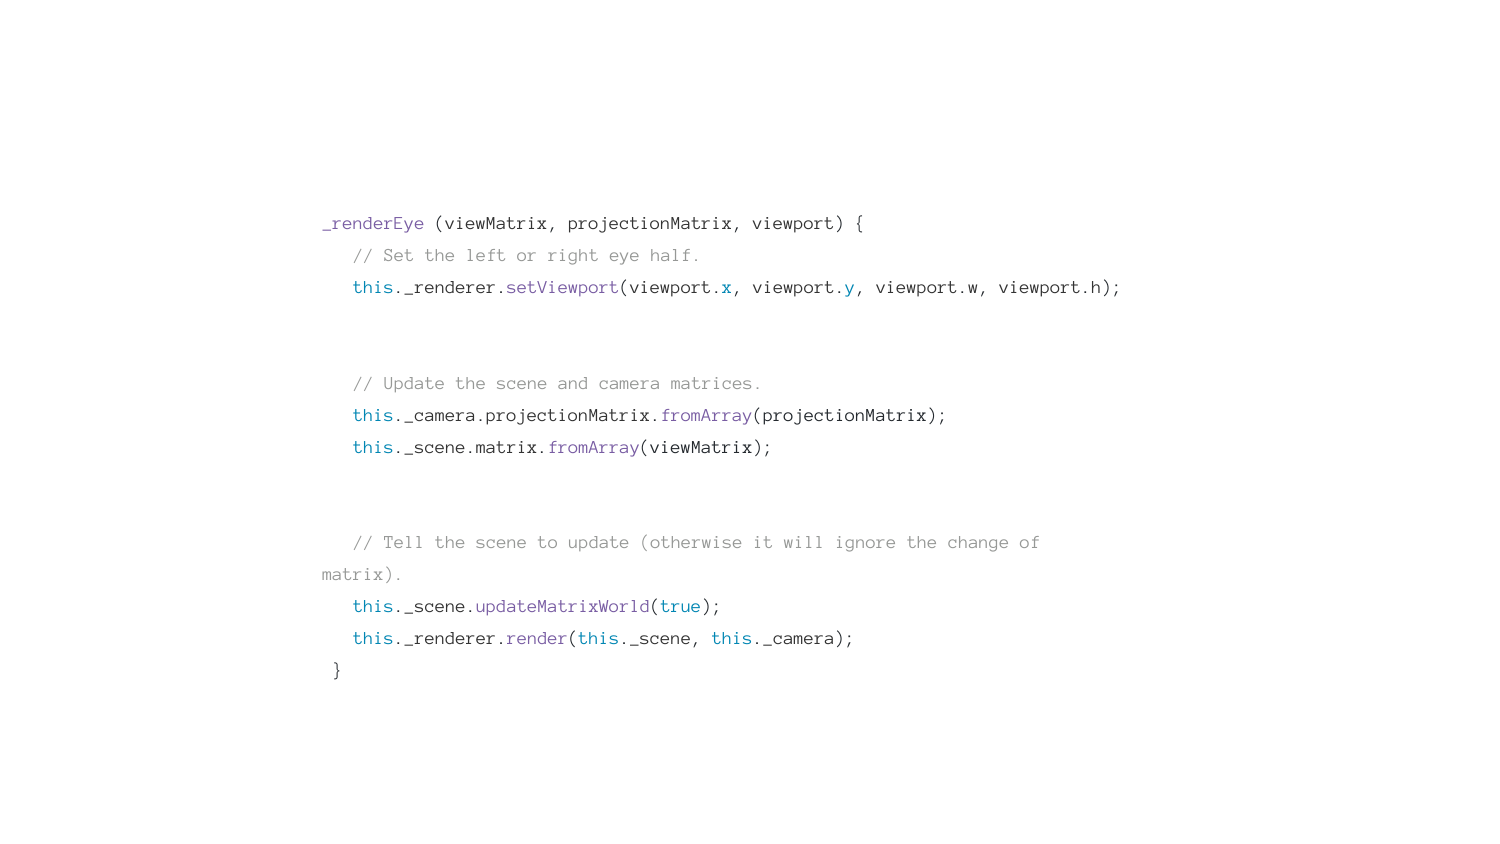

_renderEye (viewMatrix, projectionMatrix, viewport) {
   // Set the left or right eye half.
   this._renderer.setViewport(viewport.x, viewport.y, viewport.w, viewport.h);

   // Update the scene and camera matrices.
   this._camera.projectionMatrix.fromArray(projectionMatrix);
   this._scene.matrix.fromArray(viewMatrix);

   // Tell the scene to update (otherwise it will ignore the change of matrix).
   this._scene.updateMatrixWorld(true);
   this._renderer.render(this._scene, this._camera);
 }